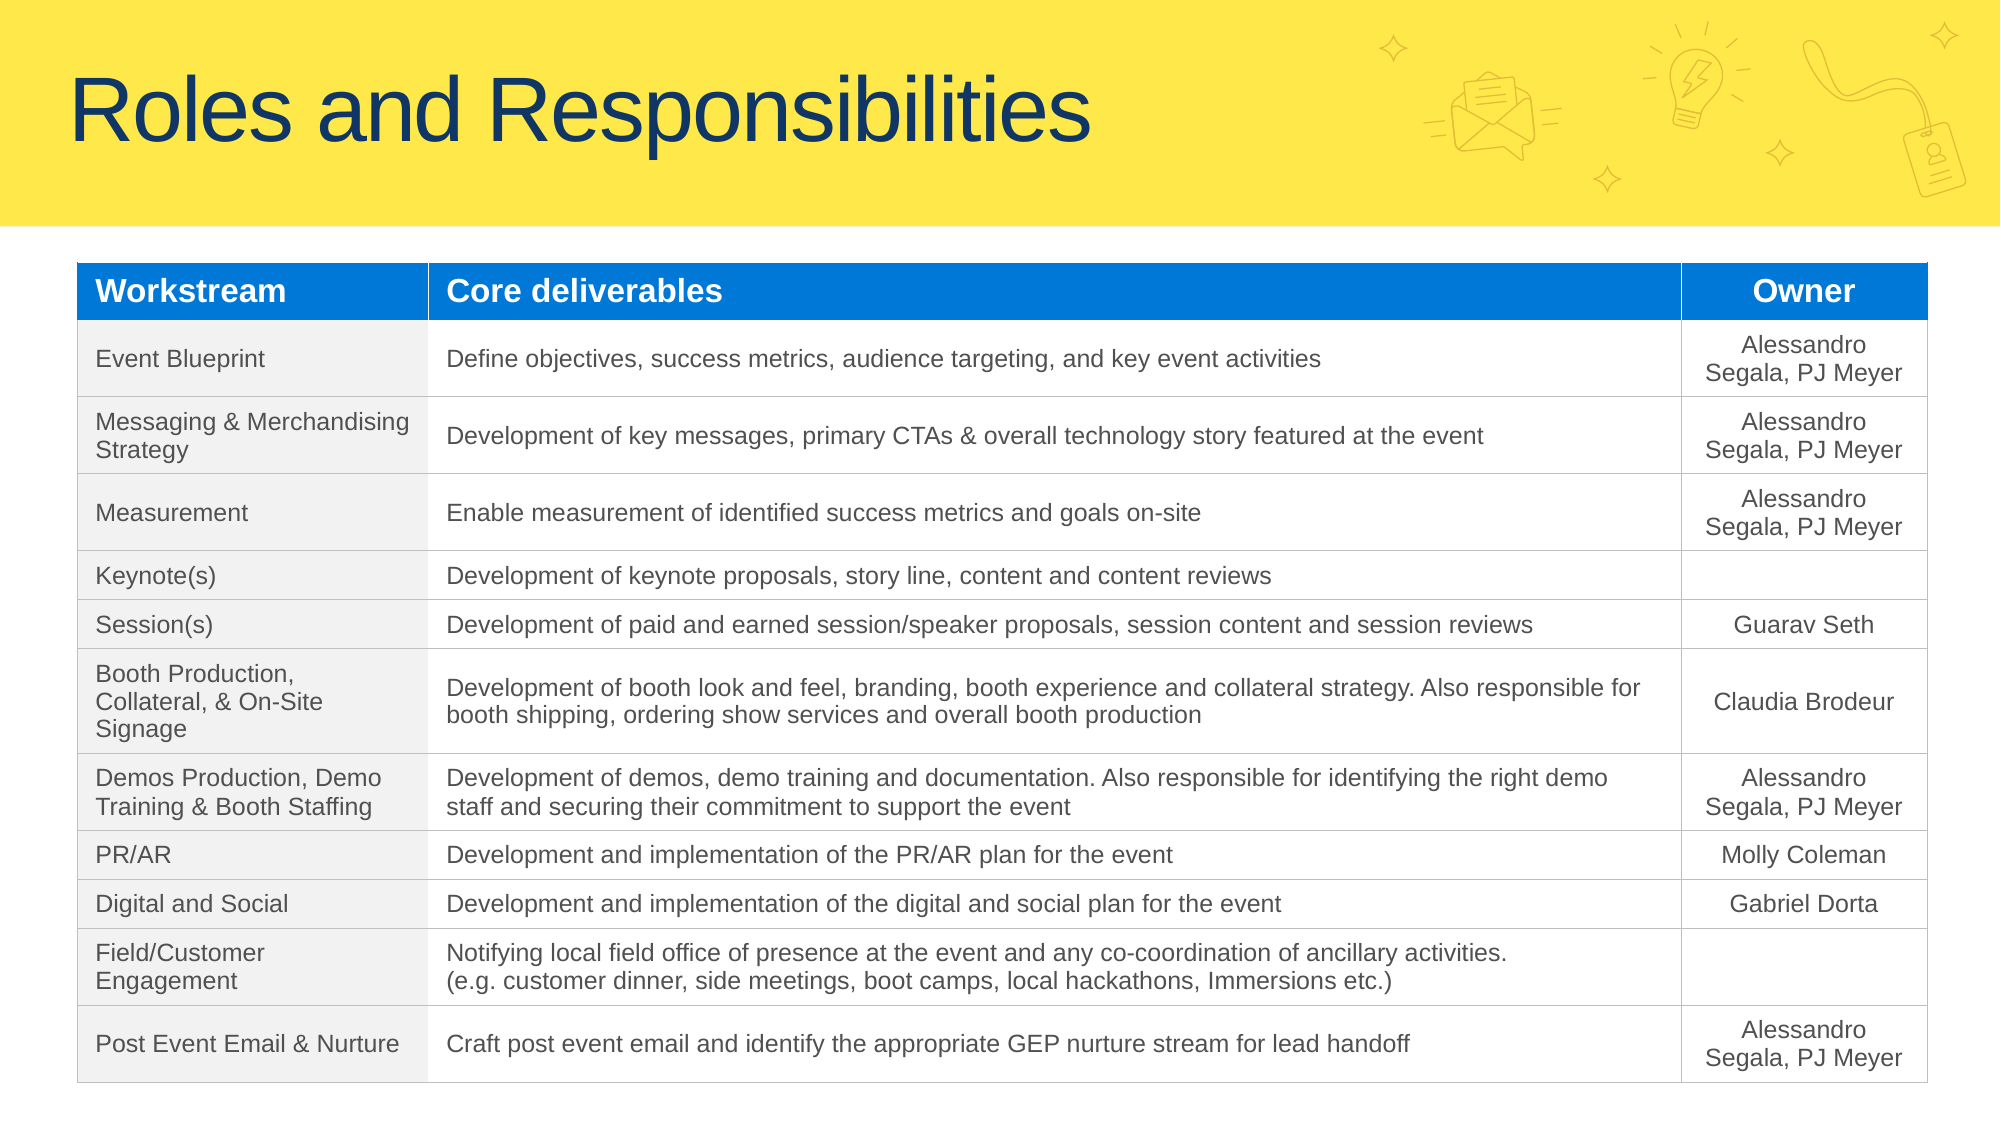

# Roles and Responsibilities
| Workstream | Core deliverables | Owner |
| --- | --- | --- |
| Event Blueprint | Define objectives, success metrics, audience targeting, and key event activities | Alessandro Segala, PJ Meyer |
| Messaging & Merchandising Strategy | Development of key messages, primary CTAs & overall technology story featured at the event | Alessandro Segala, PJ Meyer |
| Measurement | Enable measurement of identified success metrics and goals on-site | Alessandro Segala, PJ Meyer |
| Keynote(s) | Development of keynote proposals, story line, content and content reviews |  |
| Session(s) | Development of paid and earned session/speaker proposals, session content and session reviews | Guarav Seth |
| Booth Production, Collateral, & On-Site Signage | Development of booth look and feel, branding, booth experience and collateral strategy. Also responsible for booth shipping, ordering show services and overall booth production | Claudia Brodeur |
| Demos Production, Demo Training & Booth Staffing | Development of demos, demo training and documentation. Also responsible for identifying the right demo staff and securing their commitment to support the event | Alessandro Segala, PJ Meyer |
| PR/AR | Development and implementation of the PR/AR plan for the event | Molly Coleman |
| Digital and Social | Development and implementation of the digital and social plan for the event | Gabriel Dorta |
| Field/Customer Engagement | Notifying local field office of presence at the event and any co-coordination of ancillary activities. (e.g. customer dinner, side meetings, boot camps, local hackathons, Immersions etc.) |  |
| Post Event Email & Nurture | Craft post event email and identify the appropriate GEP nurture stream for lead handoff | Alessandro Segala, PJ Meyer |